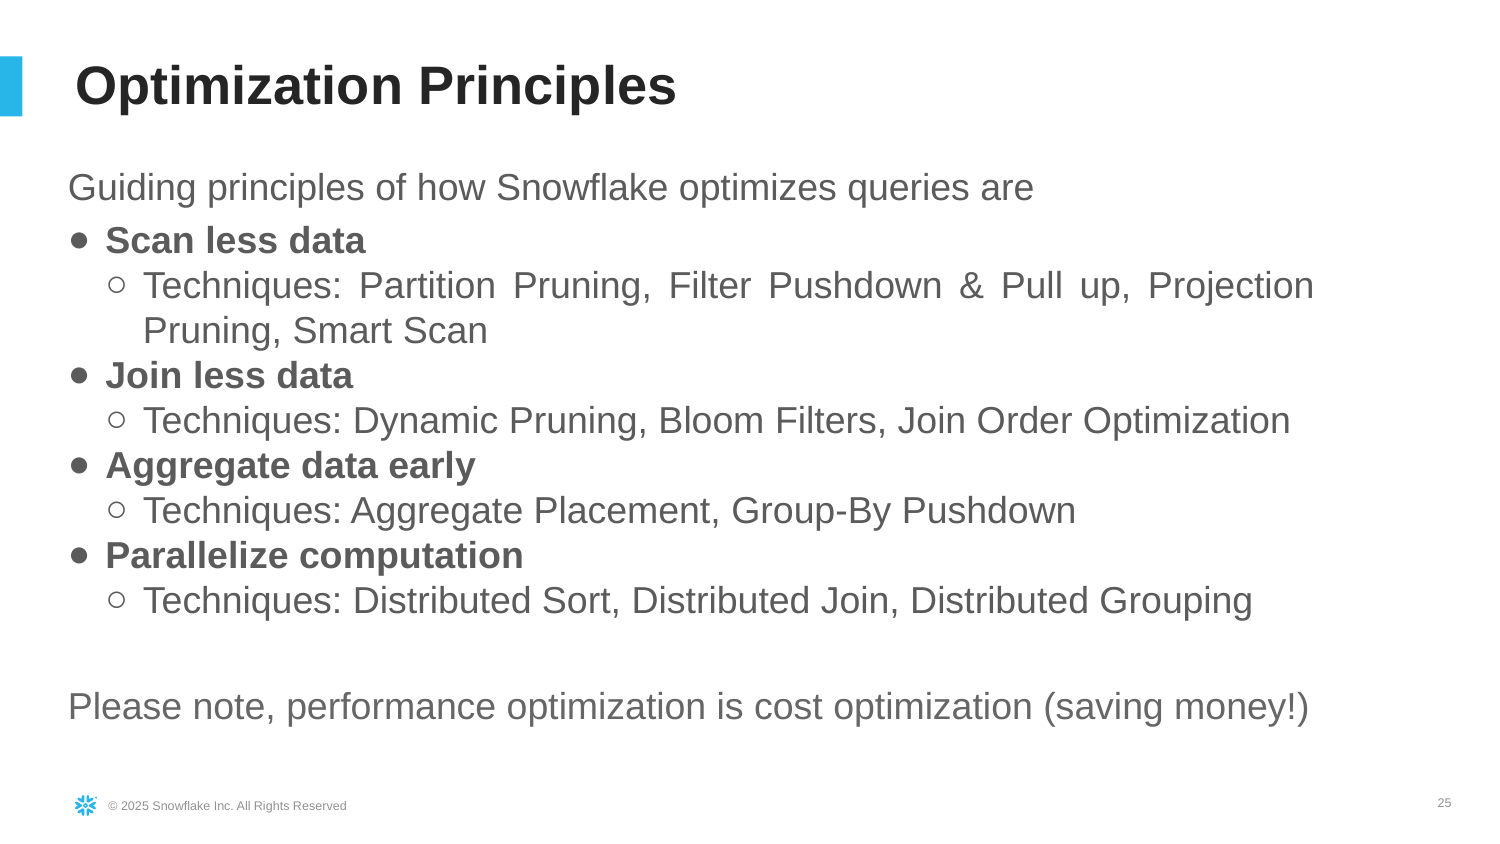

# Optimization Principles

Guiding principles of how Snowflake optimizes queries are
Scan less data
Techniques: Partition Pruning, Filter Pushdown & Pull up, Projection Pruning, Smart Scan
Join less data
Techniques: Dynamic Pruning, Bloom Filters, Join Order Optimization
Aggregate data early
Techniques: Aggregate Placement, Group-By Pushdown
Parallelize computation
Techniques: Distributed Sort, Distributed Join, Distributed Grouping

Please note, performance optimization is cost optimization (saving money!)